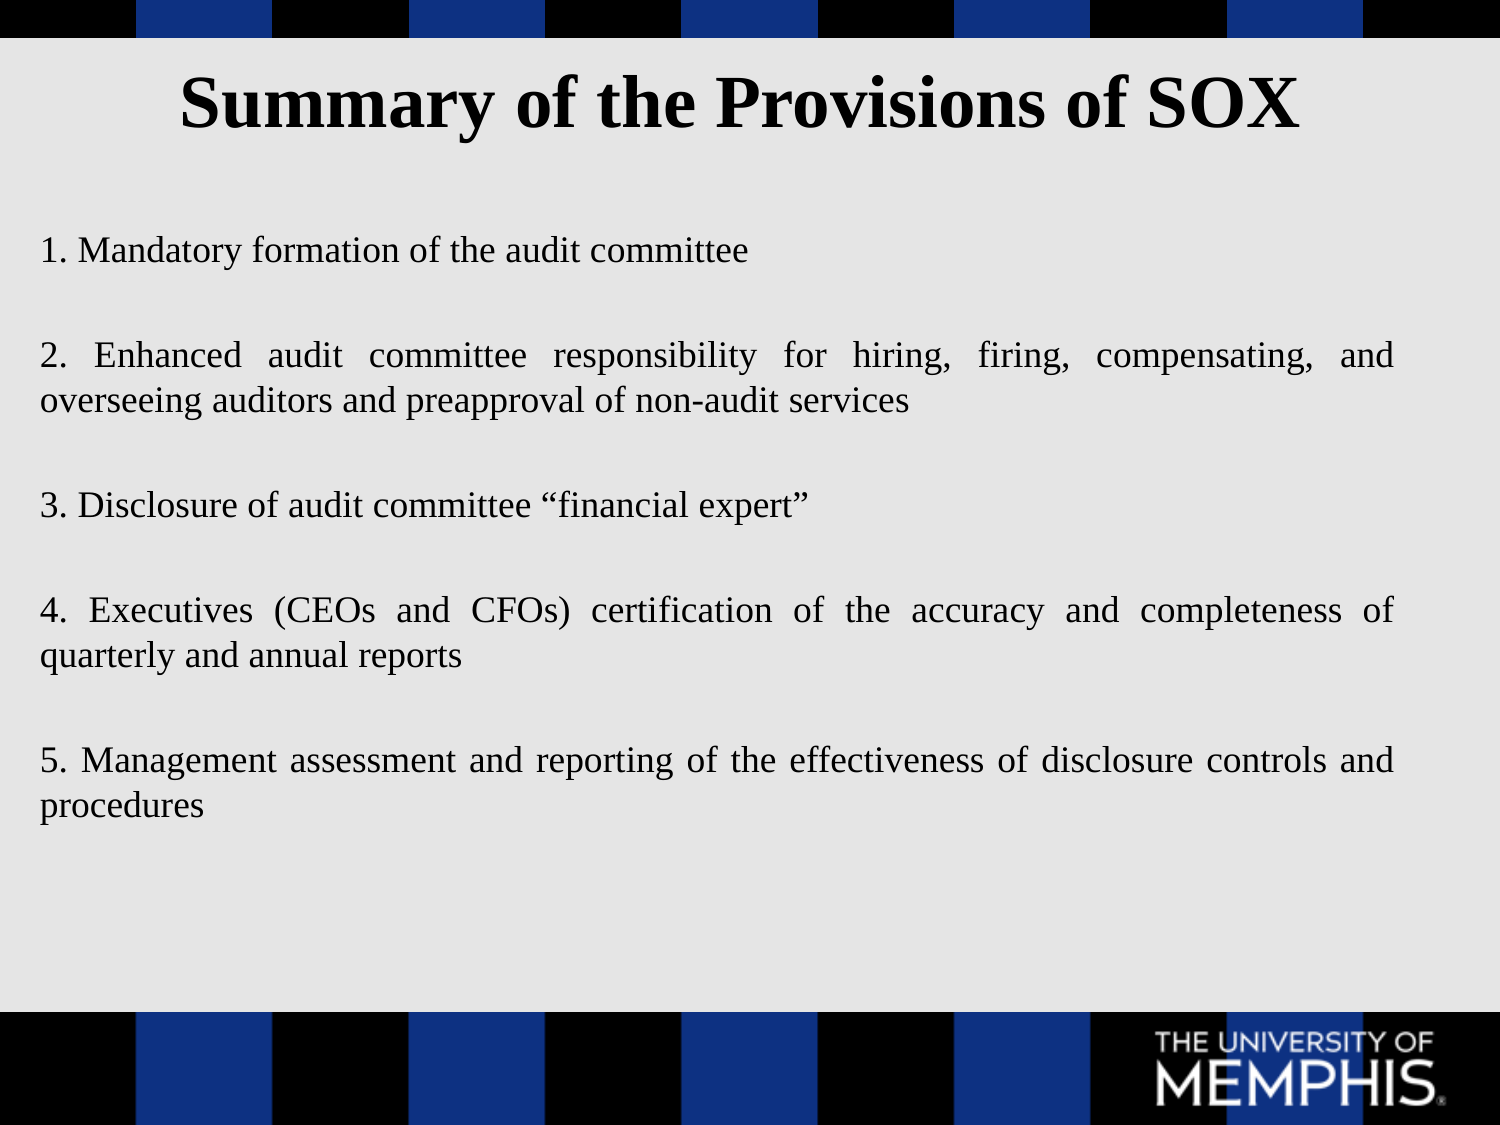

# Summary of the Provisions of SOX

1. Mandatory formation of the audit committee

2. Enhanced audit committee responsibility for hiring, firing, compensating, and overseeing auditors and preapproval of non-audit services

3. Disclosure of audit committee “financial expert”

4. Executives (CEOs and CFOs) certification of the accuracy and completeness of quarterly and annual reports

5. Management assessment and reporting of the effectiveness of disclosure controls and procedures